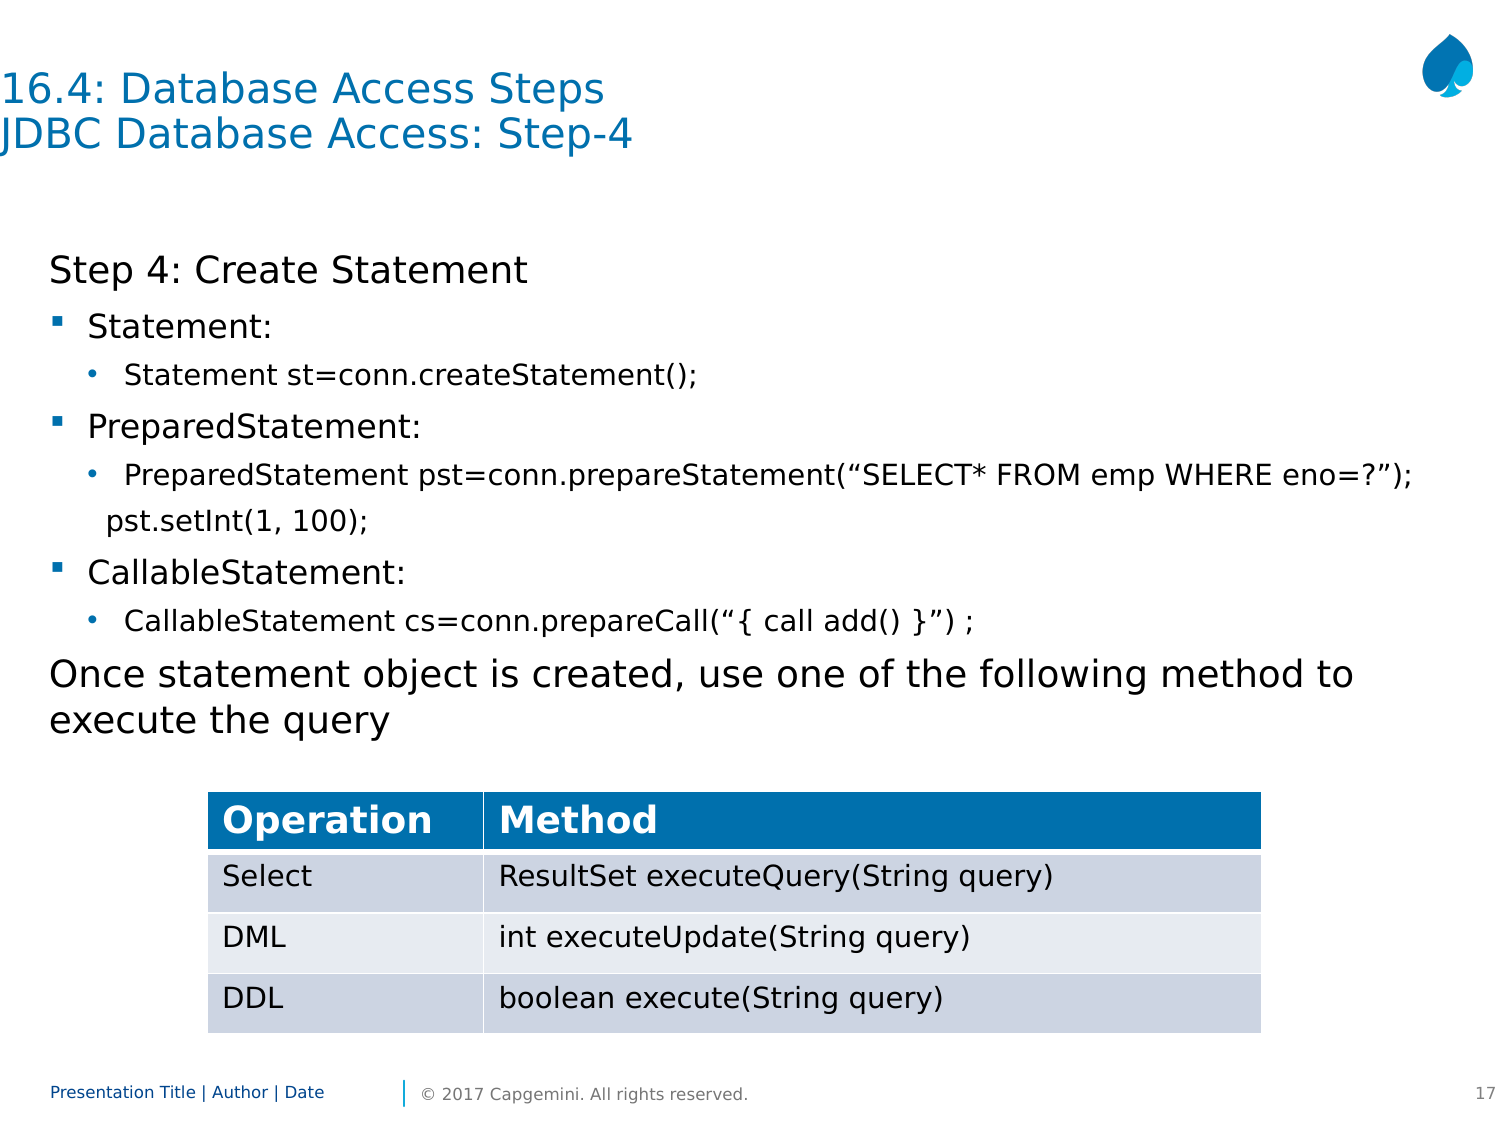

16.4: Database Access Steps
JDBC Database Access: Step-4
Step 4: Create Statement
Statement:
Statement st=conn.createStatement();
PreparedStatement:
PreparedStatement pst=conn.prepareStatement(“SELECT* FROM emp WHERE eno=?”);
  pst.setInt(1, 100);
CallableStatement:
CallableStatement cs=conn.prepareCall(“{ call add() }”) ;
Once statement object is created, use one of the following method to execute the query

| Operation | Method |
| --- | --- |
| Select | ResultSet executeQuery(String query) |
| DML | int executeUpdate(String query) |
| DDL | boolean execute(String query) |